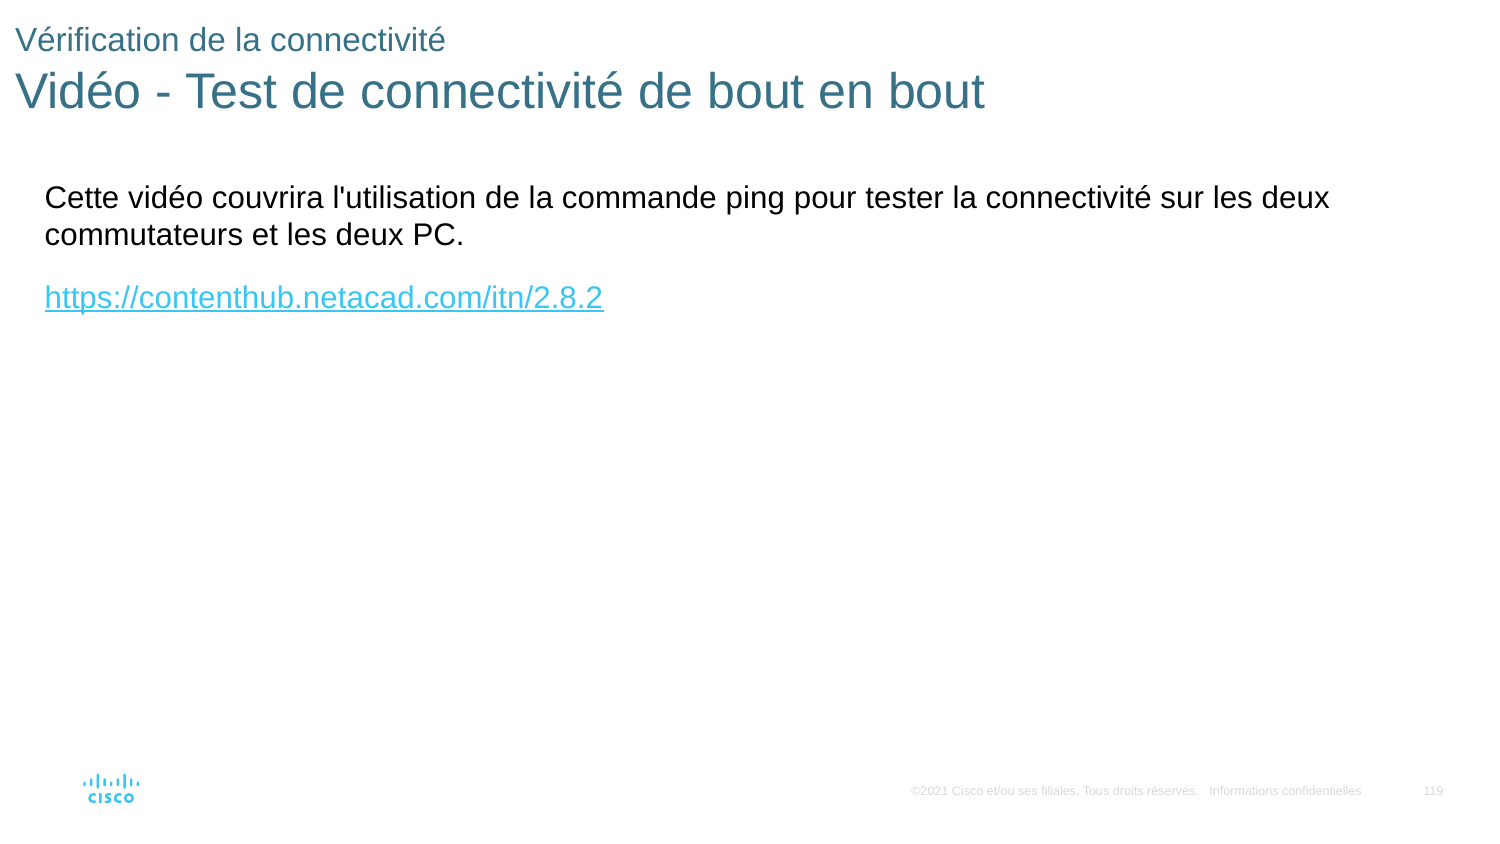

# Vérification de la connectivité Vidéo - Test de connectivité de bout en bout
Cette vidéo couvrira l'utilisation de la commande ping pour tester la connectivité sur les deux commutateurs et les deux PC.
https://contenthub.netacad.com/itn/2.8.2